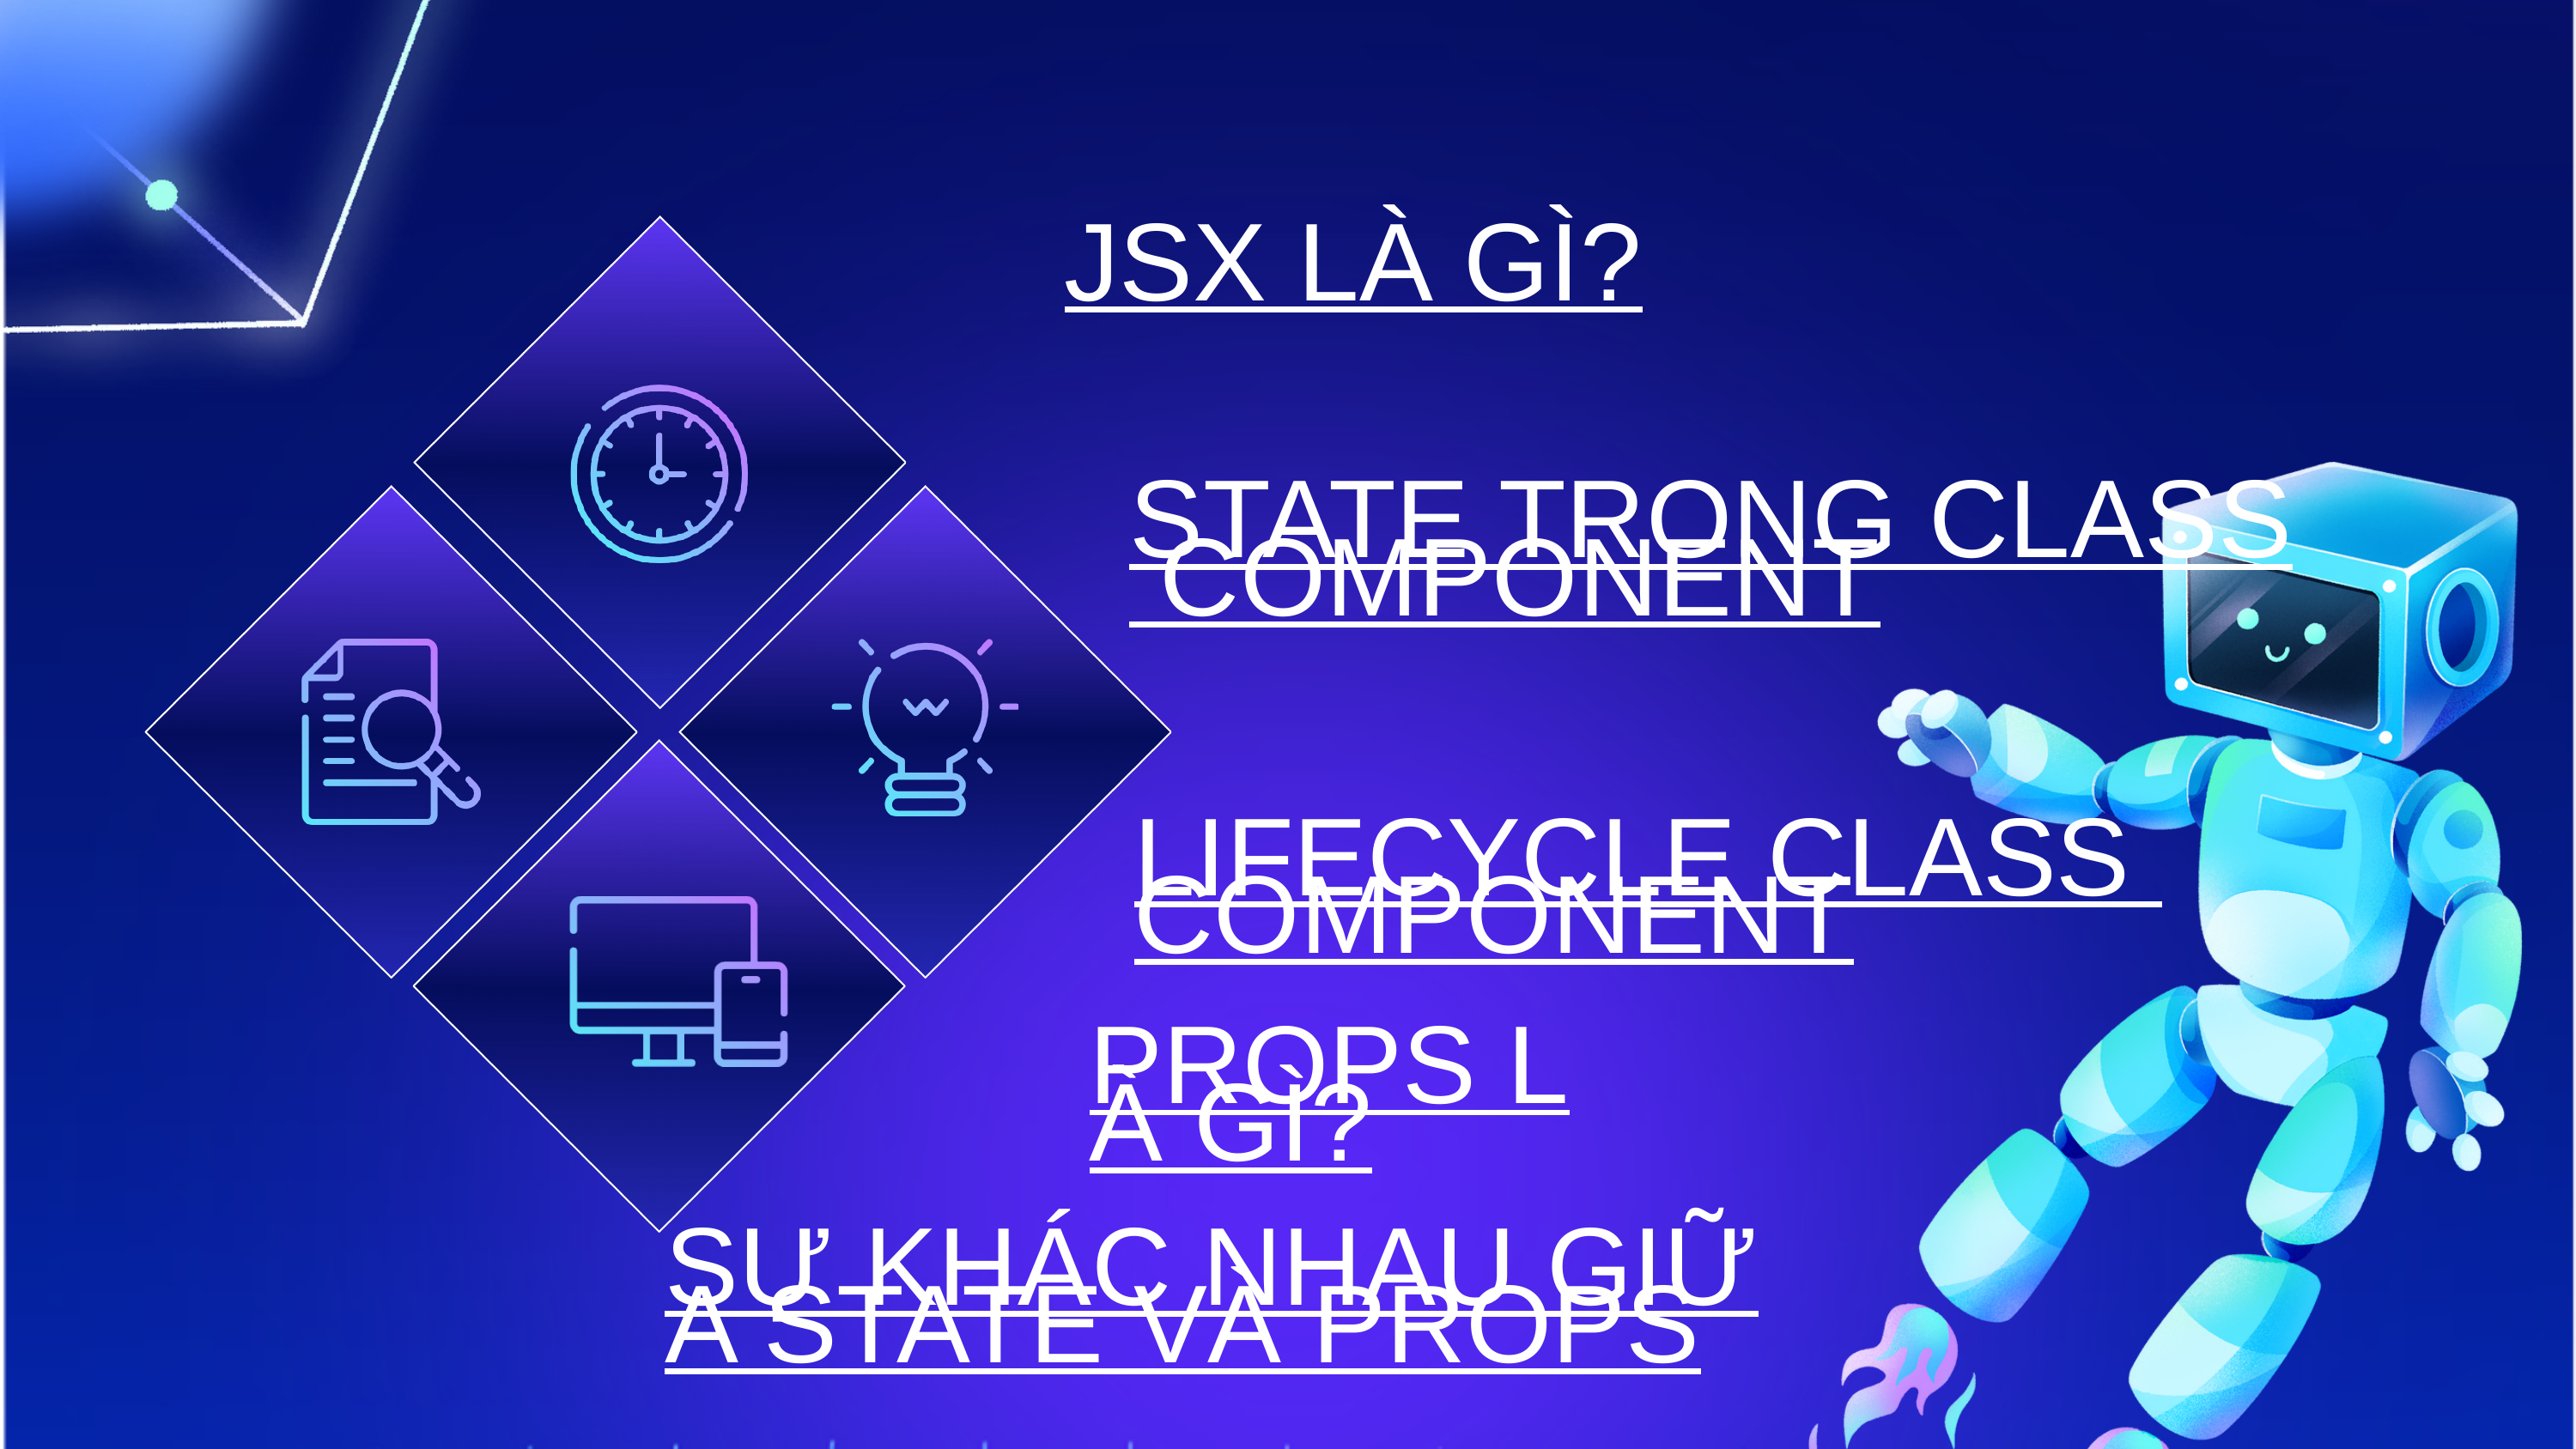

JSX LÀ GÌ?

STATE TRONG CLASS COMPONENT

LIFECYCLE CLASS COMPONENT

PROPS LÀ GÌ?
SỰ KHÁC NHAU GIỮA STATE VÀ PROPS